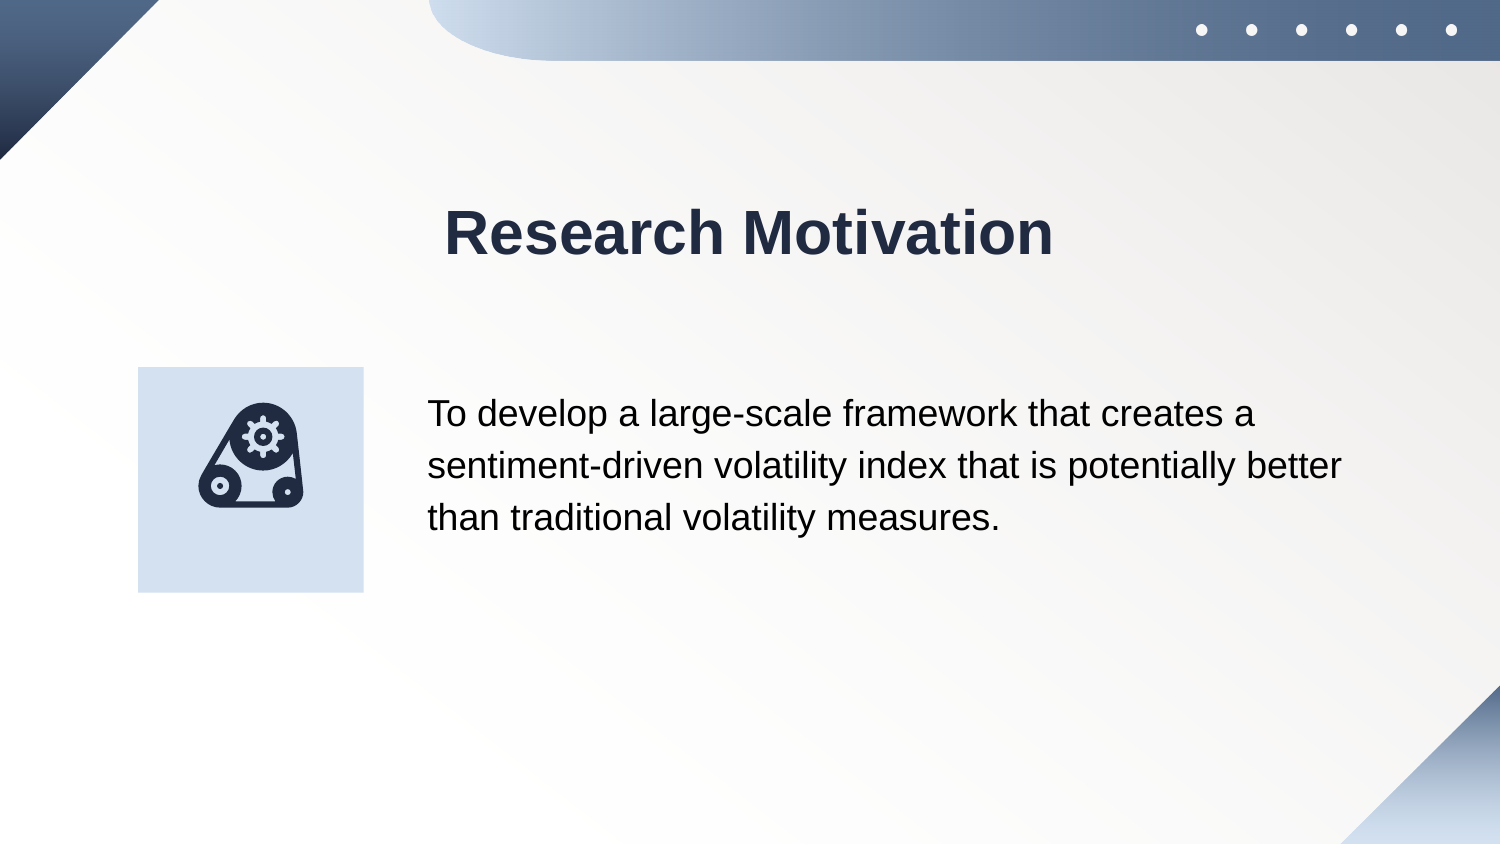

# Research Motivation

To develop a large-scale framework that creates a sentiment-driven volatility index that is potentially better than traditional volatility measures.